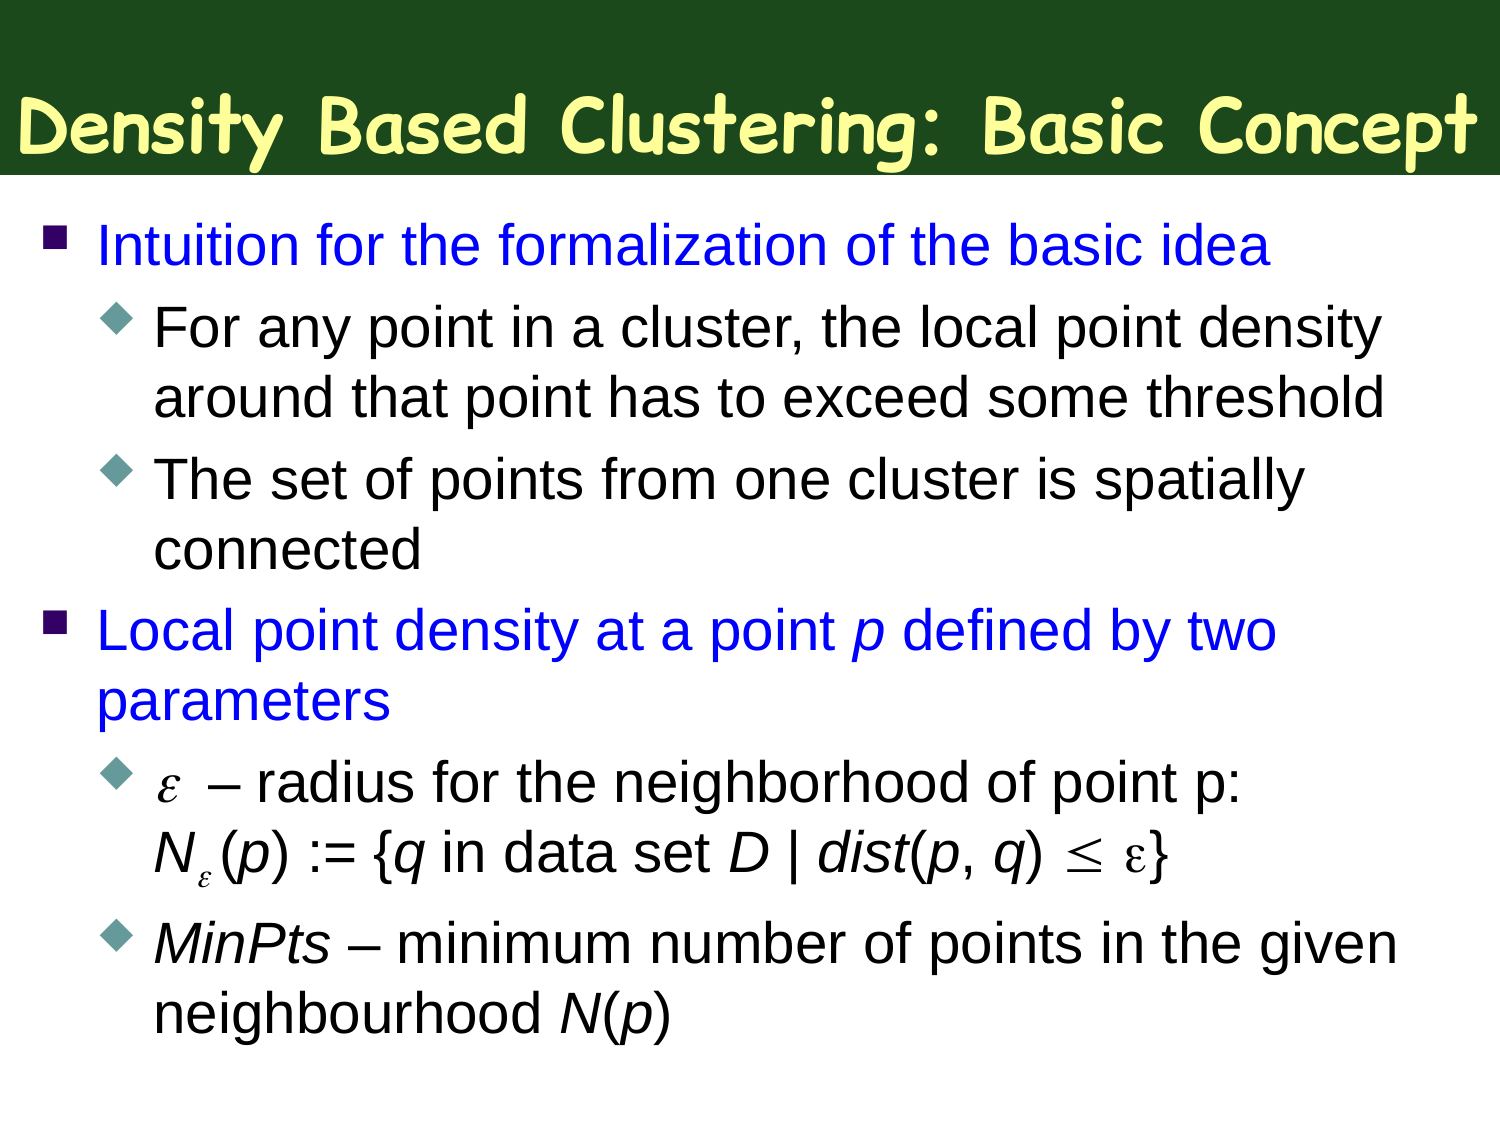

# Density Based Clustering: Basic Concept
Intuition for the formalization of the basic idea
For any point in a cluster, the local point density around that point has to exceed some threshold
The set of points from one cluster is spatially connected
Local point density at a point p defined by two parameters
ε – radius for the neighborhood of point p:
Nε (p) := {q in data set D | dist(p, q) ≤ ε}
MinPts – minimum number of points in the given neighbourhood N(p)